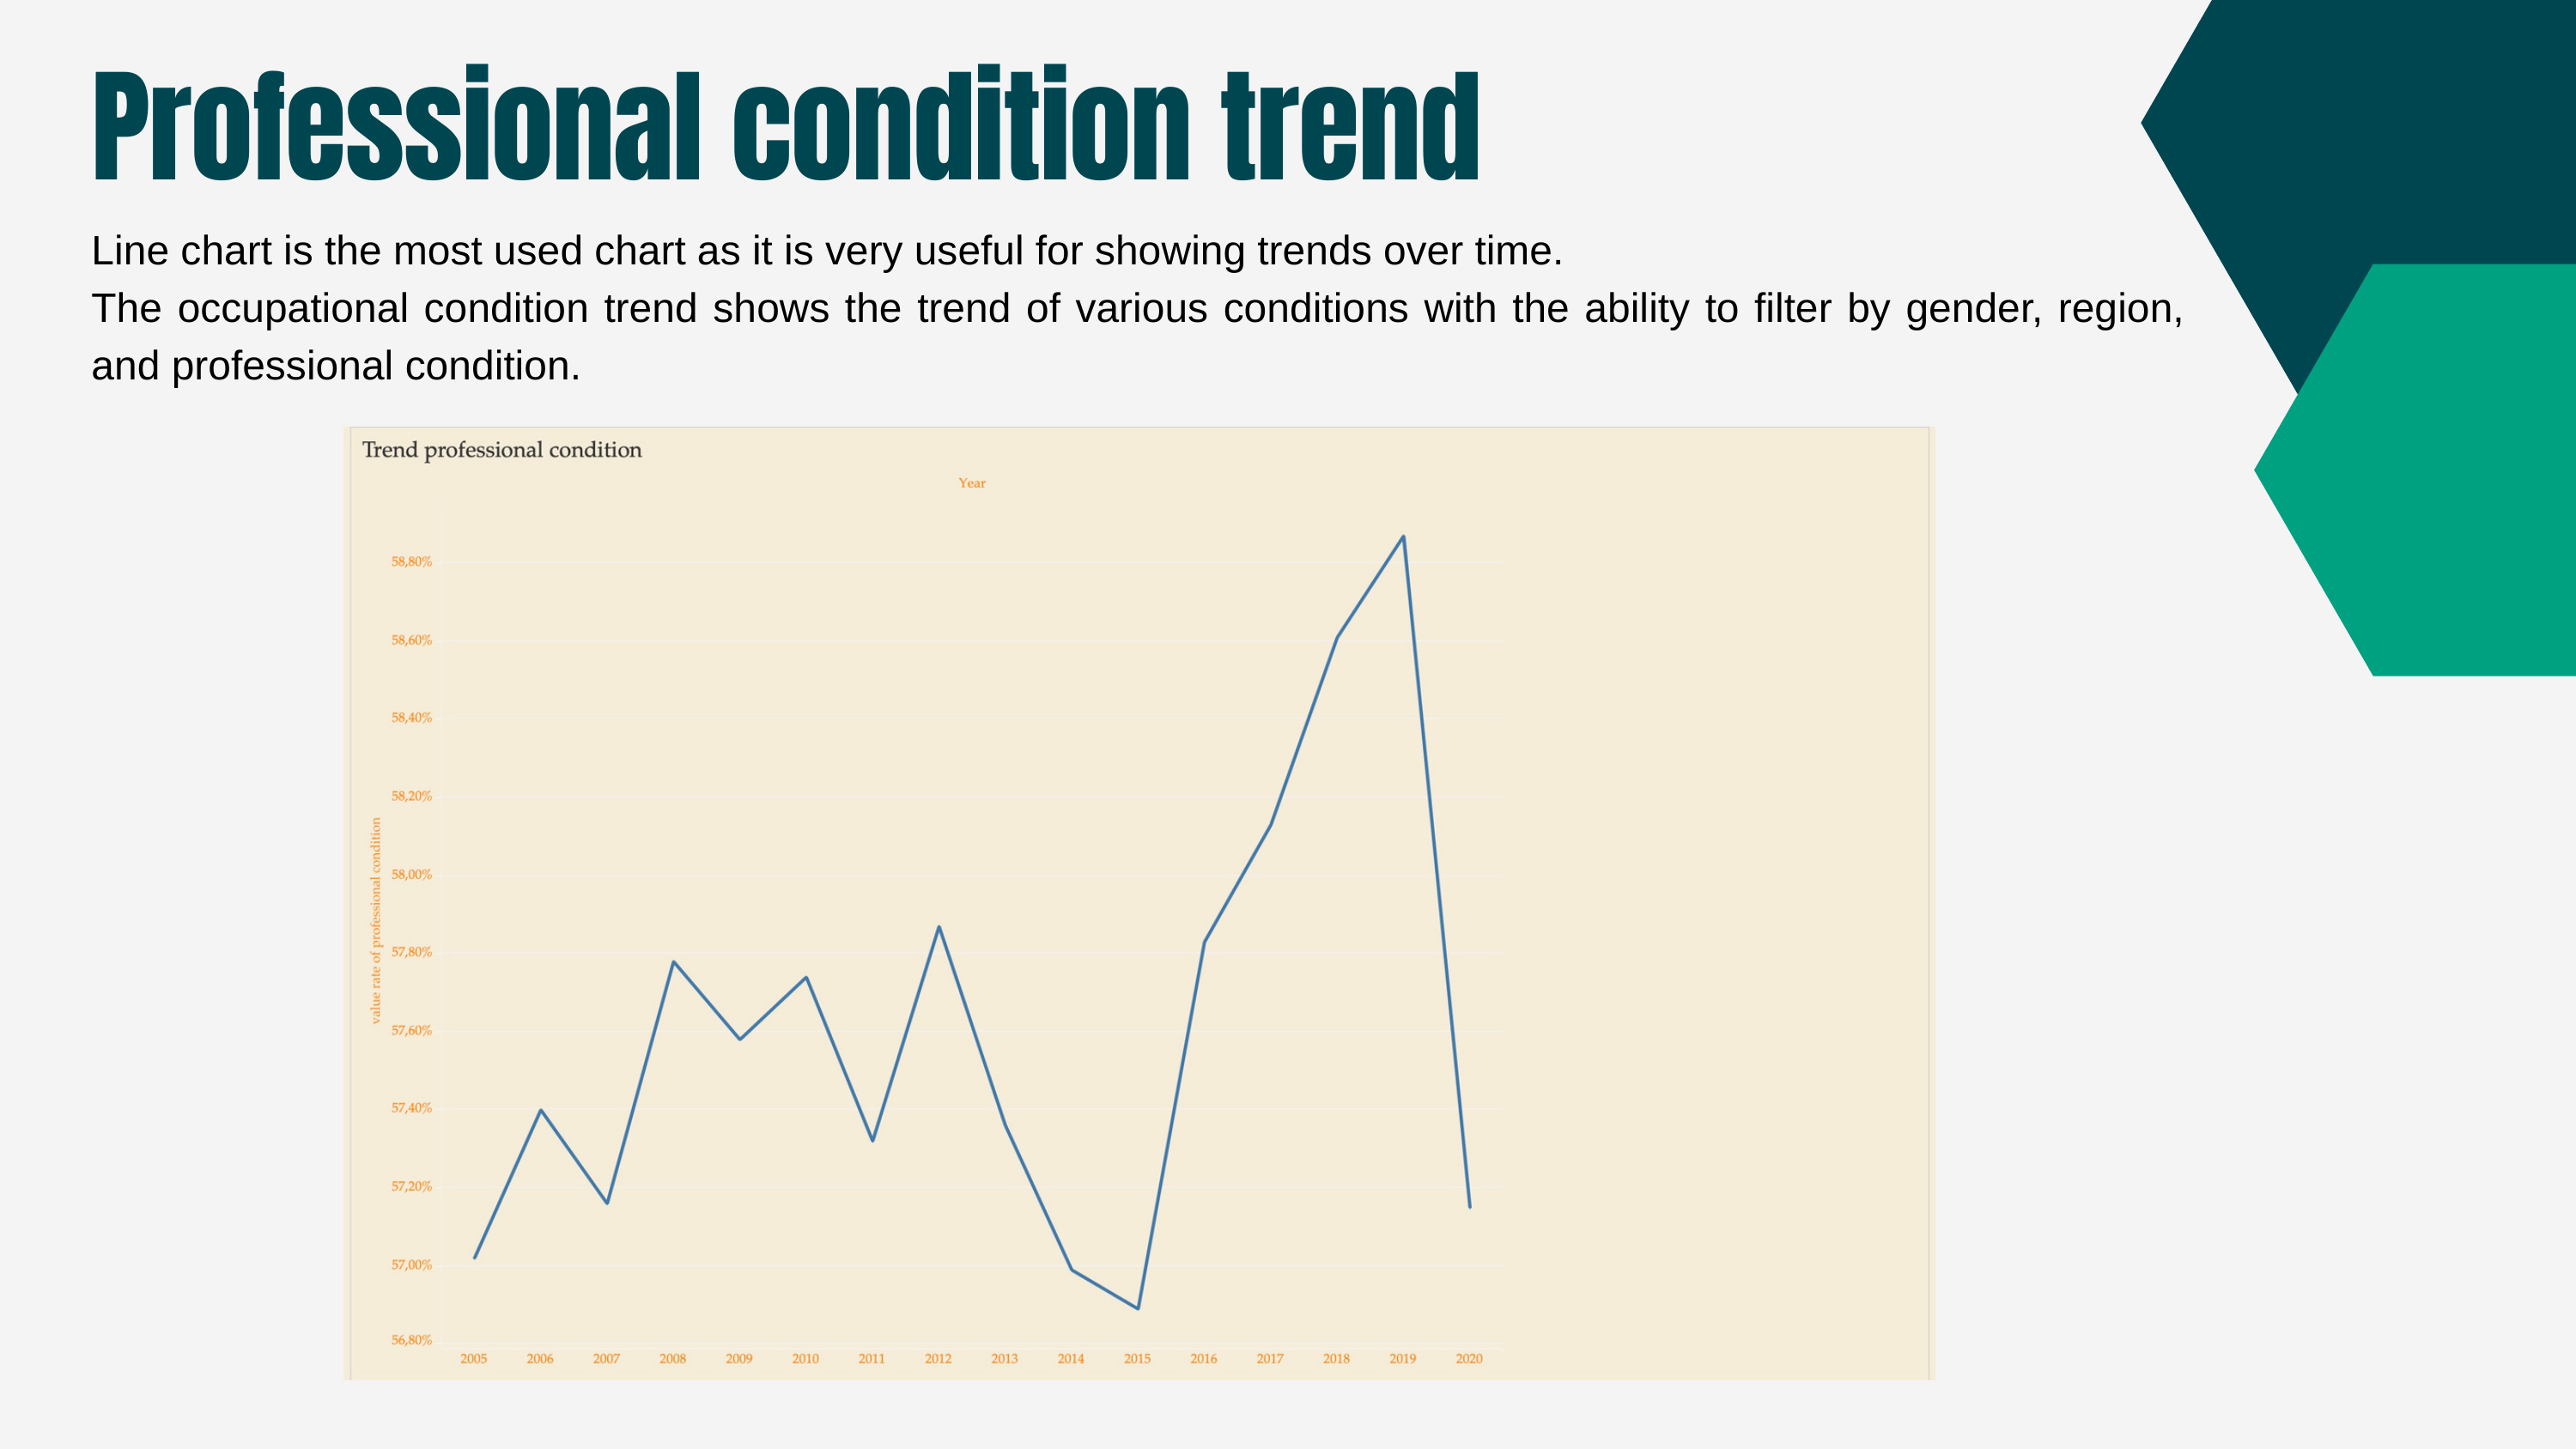

Professional condition trend
Line chart is the most used chart as it is very useful for showing trends over time.
The occupational condition trend shows the trend of various conditions with the ability to filter by gender, region, and professional condition.